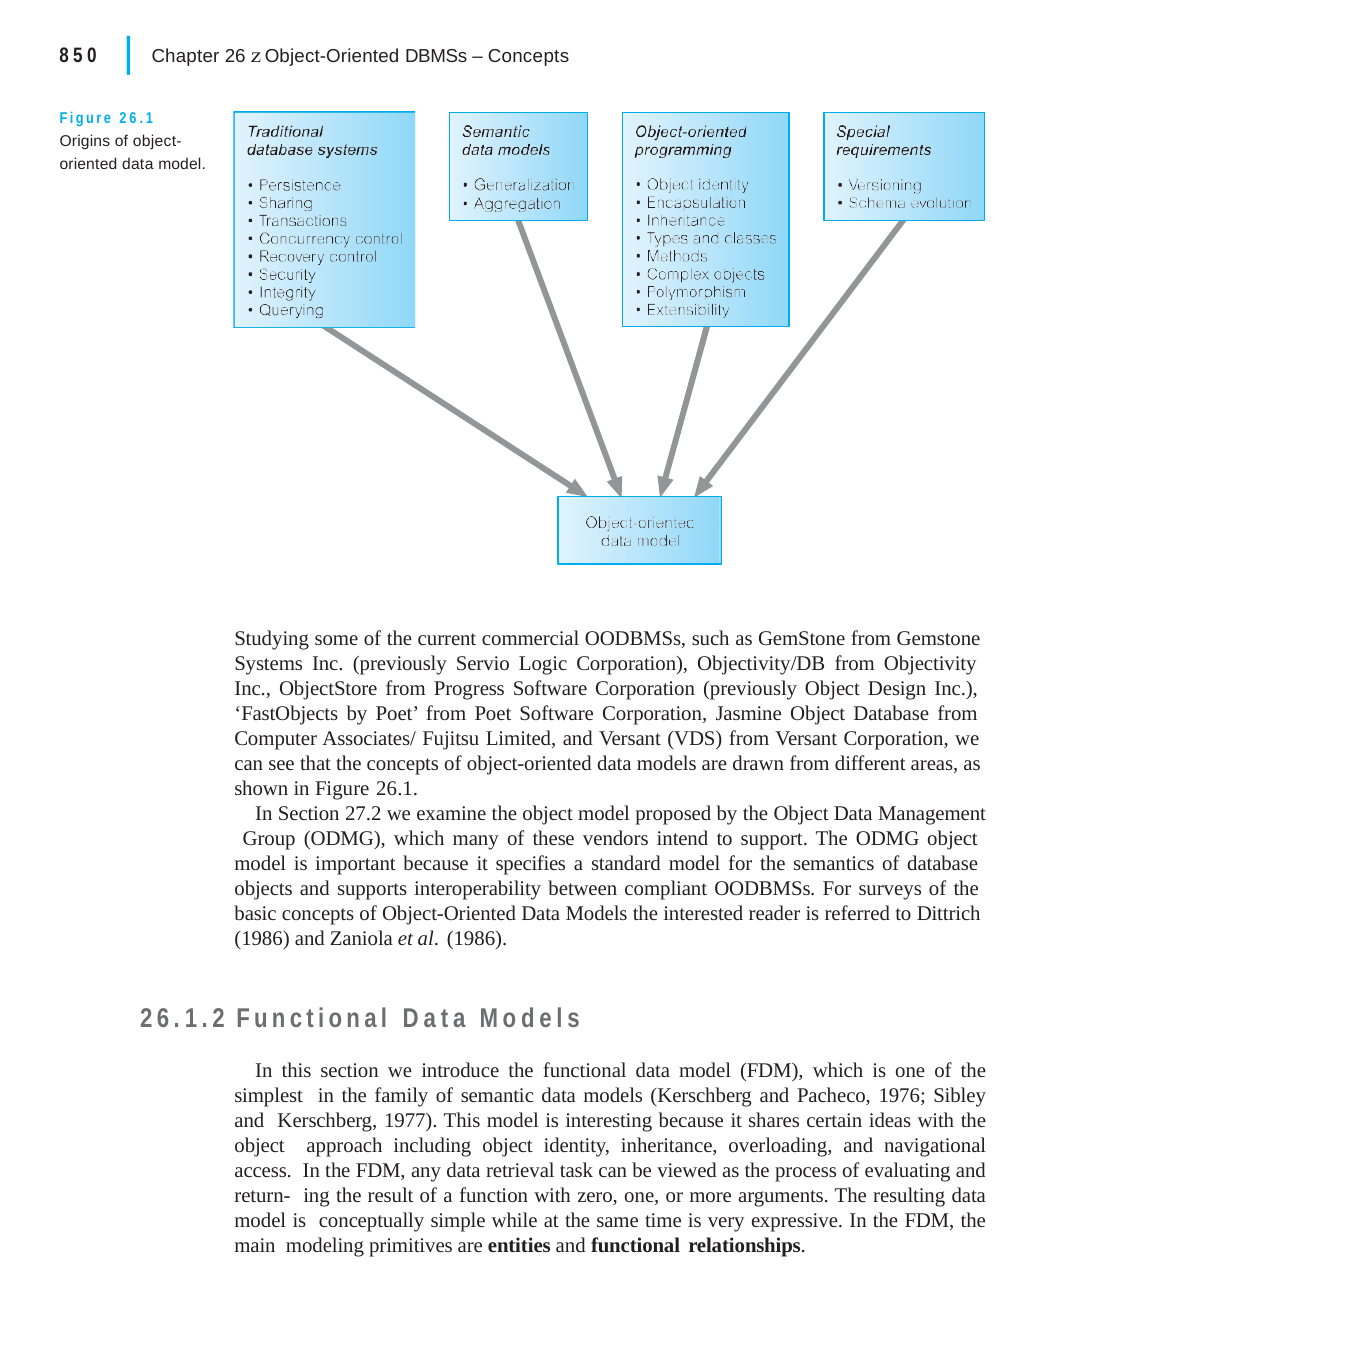

|
850	Chapter 26 z Object-Oriented DBMSs – Concepts
Figure 26.1  Origins of object-  oriented data model.

Studying some of the current commercial OODBMSs, such as GemStone from Gemstone  Systems Inc. (previously Servio Logic Corporation), Objectivity/DB from Objectivity  Inc., ObjectStore from Progress Software Corporation (previously Object Design Inc.),  ‘FastObjects by Poet’ from Poet Software Corporation, Jasmine Object Database from  Computer Associates/ Fujitsu Limited, and Versant (VDS) from Versant Corporation, we  can see that the concepts of object-oriented data models are drawn from different areas, as  shown in Figure 26.1.
In Section 27.2 we examine the object model proposed by the Object Data Management  Group (ODMG), which many of these vendors intend to support. The ODMG object  model is important because it specifies a standard model for the semantics of database  objects and supports interoperability between compliant OODBMSs. For surveys of the  basic concepts of Object-Oriented Data Models the interested reader is referred to Dittrich  (1986) and Zaniola et al. (1986).

26.1.2	Functional Data Models
In this section we introduce the functional data model (FDM), which is one of the simplest  in the family of semantic data models (Kerschberg and Pacheco, 1976; Sibley and  Kerschberg, 1977). This model is interesting because it shares certain ideas with the object  approach including object identity, inheritance, overloading, and navigational access.  In the FDM, any data retrieval task can be viewed as the process of evaluating and return-  ing the result of a function with zero, one, or more arguments. The resulting data model is  conceptually simple while at the same time is very expressive. In the FDM, the main  modeling primitives are entities and functional relationships.